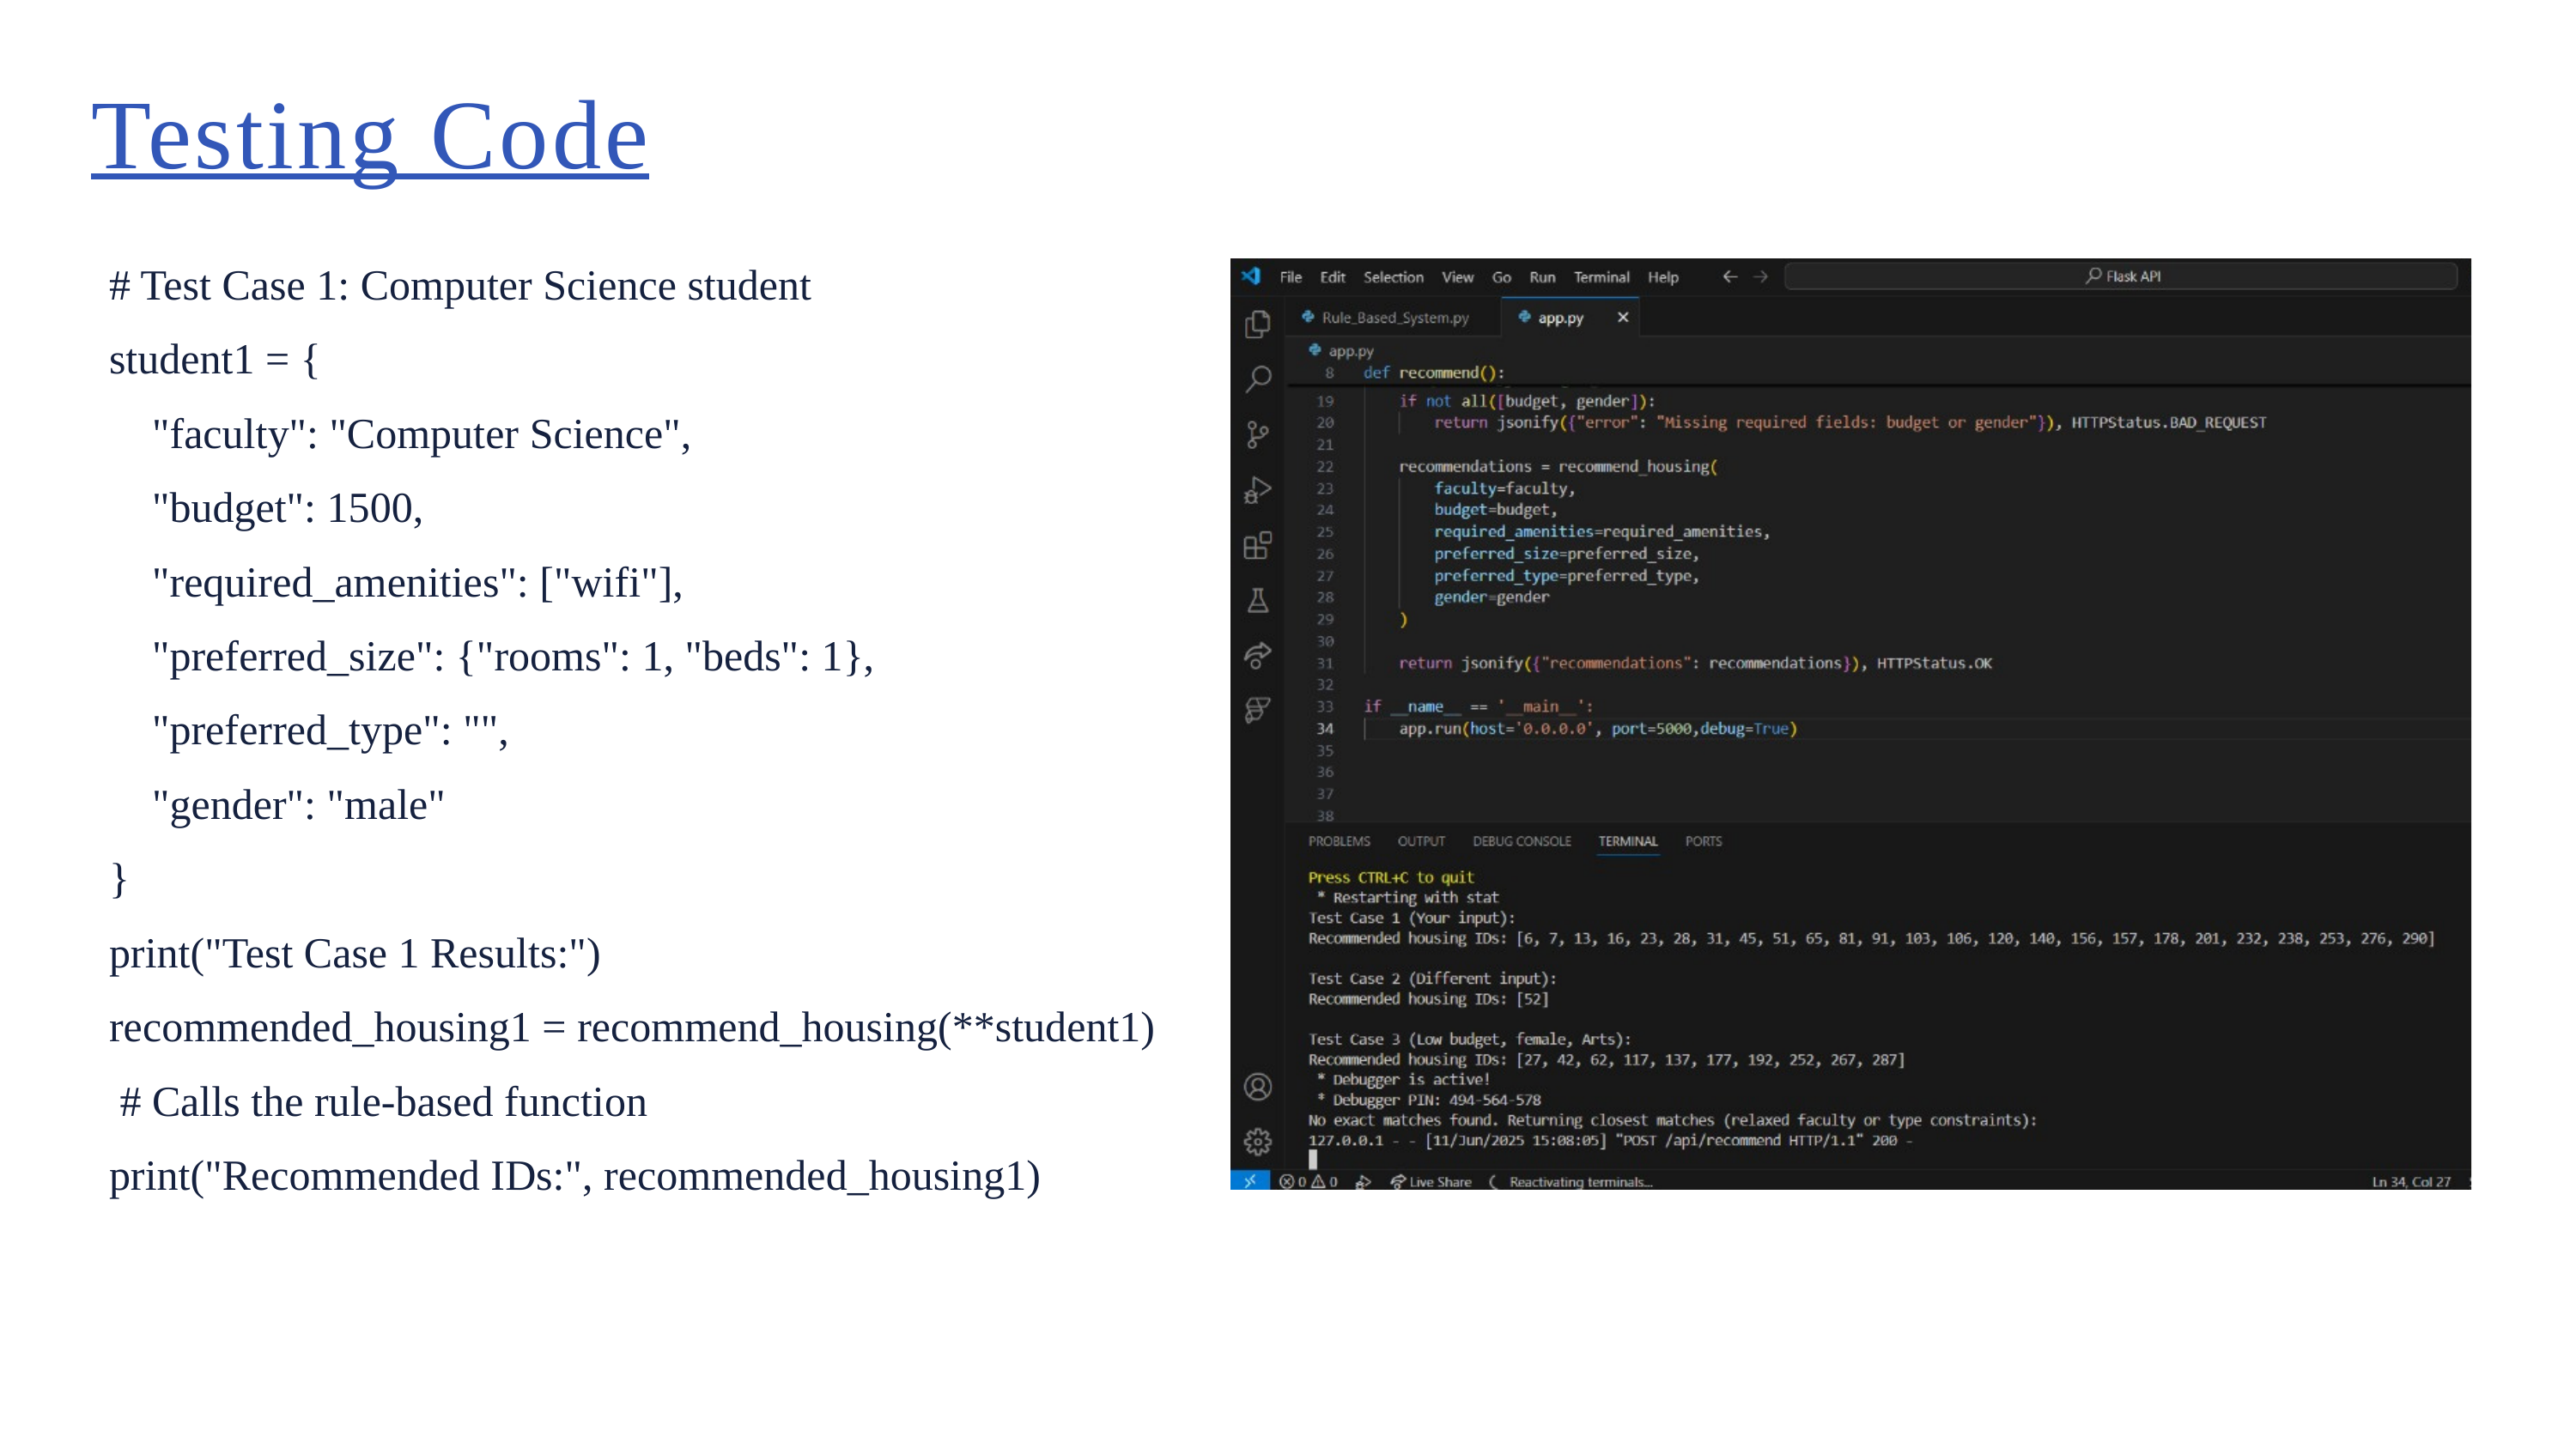

Testing Code

# Test Case 1: Computer Science student
student1 = {
    "faculty": "Computer Science",
    "budget": 1500,
    "required_amenities": ["wifi"],
    "preferred_size": {"rooms": 1, "beds": 1},
    "preferred_type": "",
    "gender": "male"
}
print("Test Case 1 Results:")
recommended_housing1 = recommend_housing(**student1)
 # Calls the rule-based function
print("Recommended IDs:", recommended_housing1)